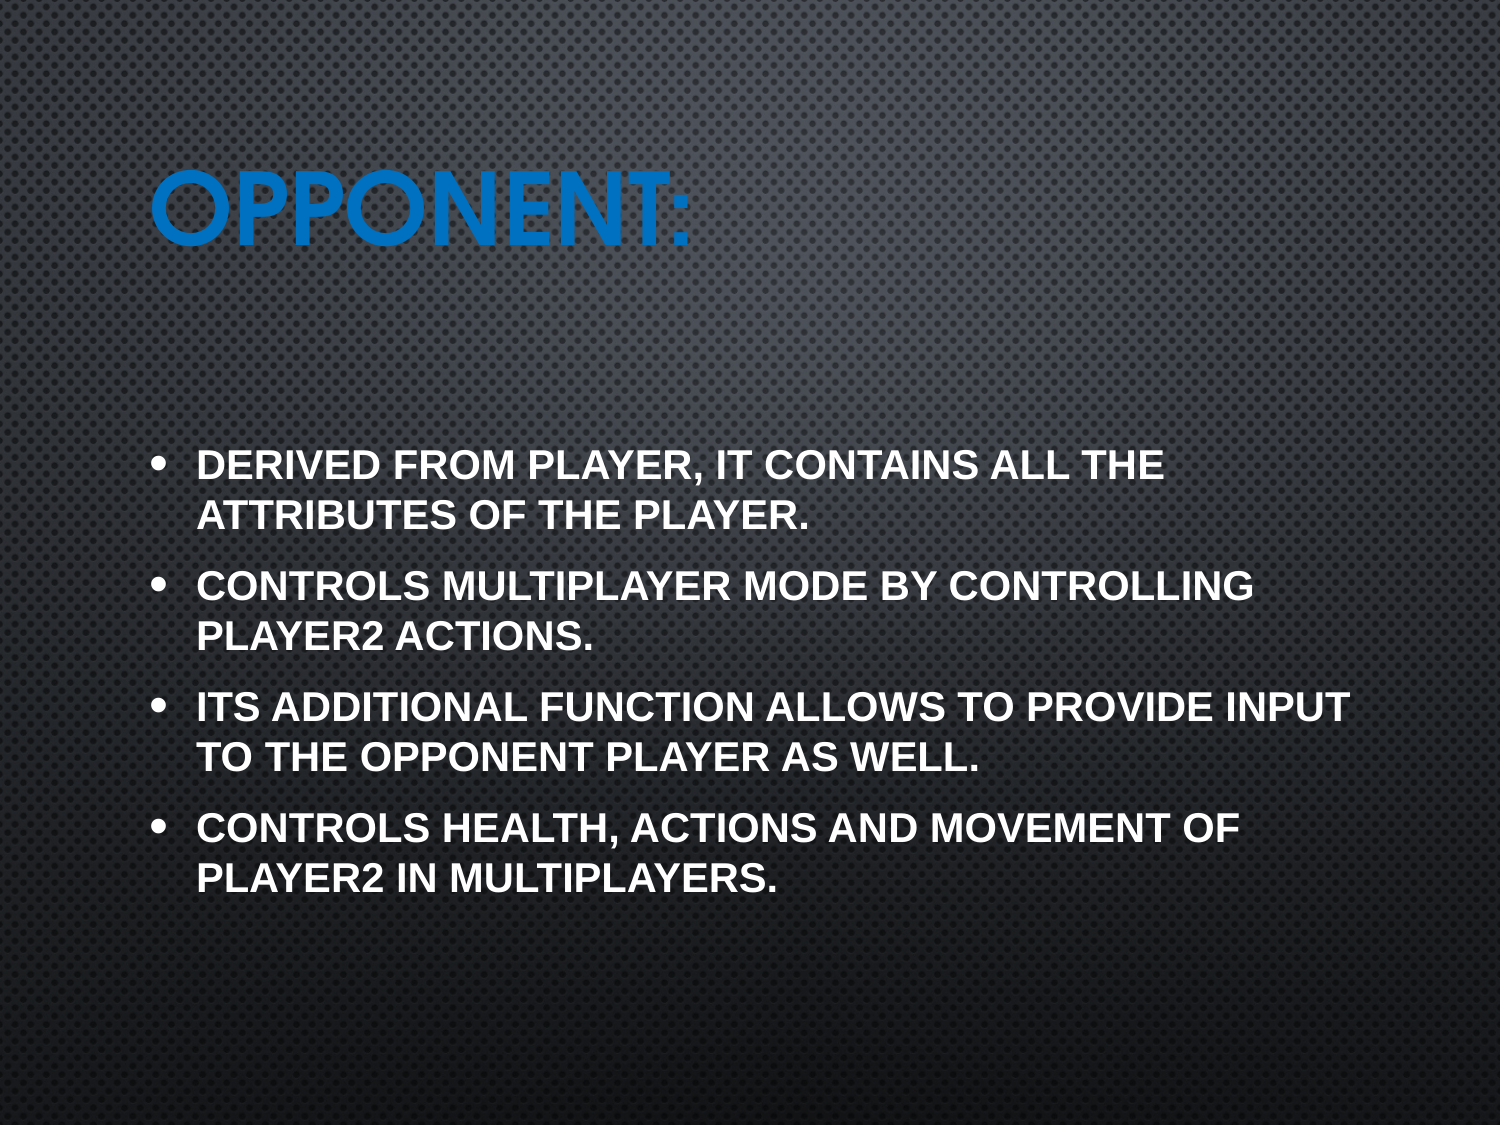

# Opponent:
Derived from player, it contains all the attributes of the player.
Controls multiplayer mode by controlling player2 actions.
Its additional function allows to provide input to the opponent player as well.
Controls health, actions and movement of player2 in multiplayers.